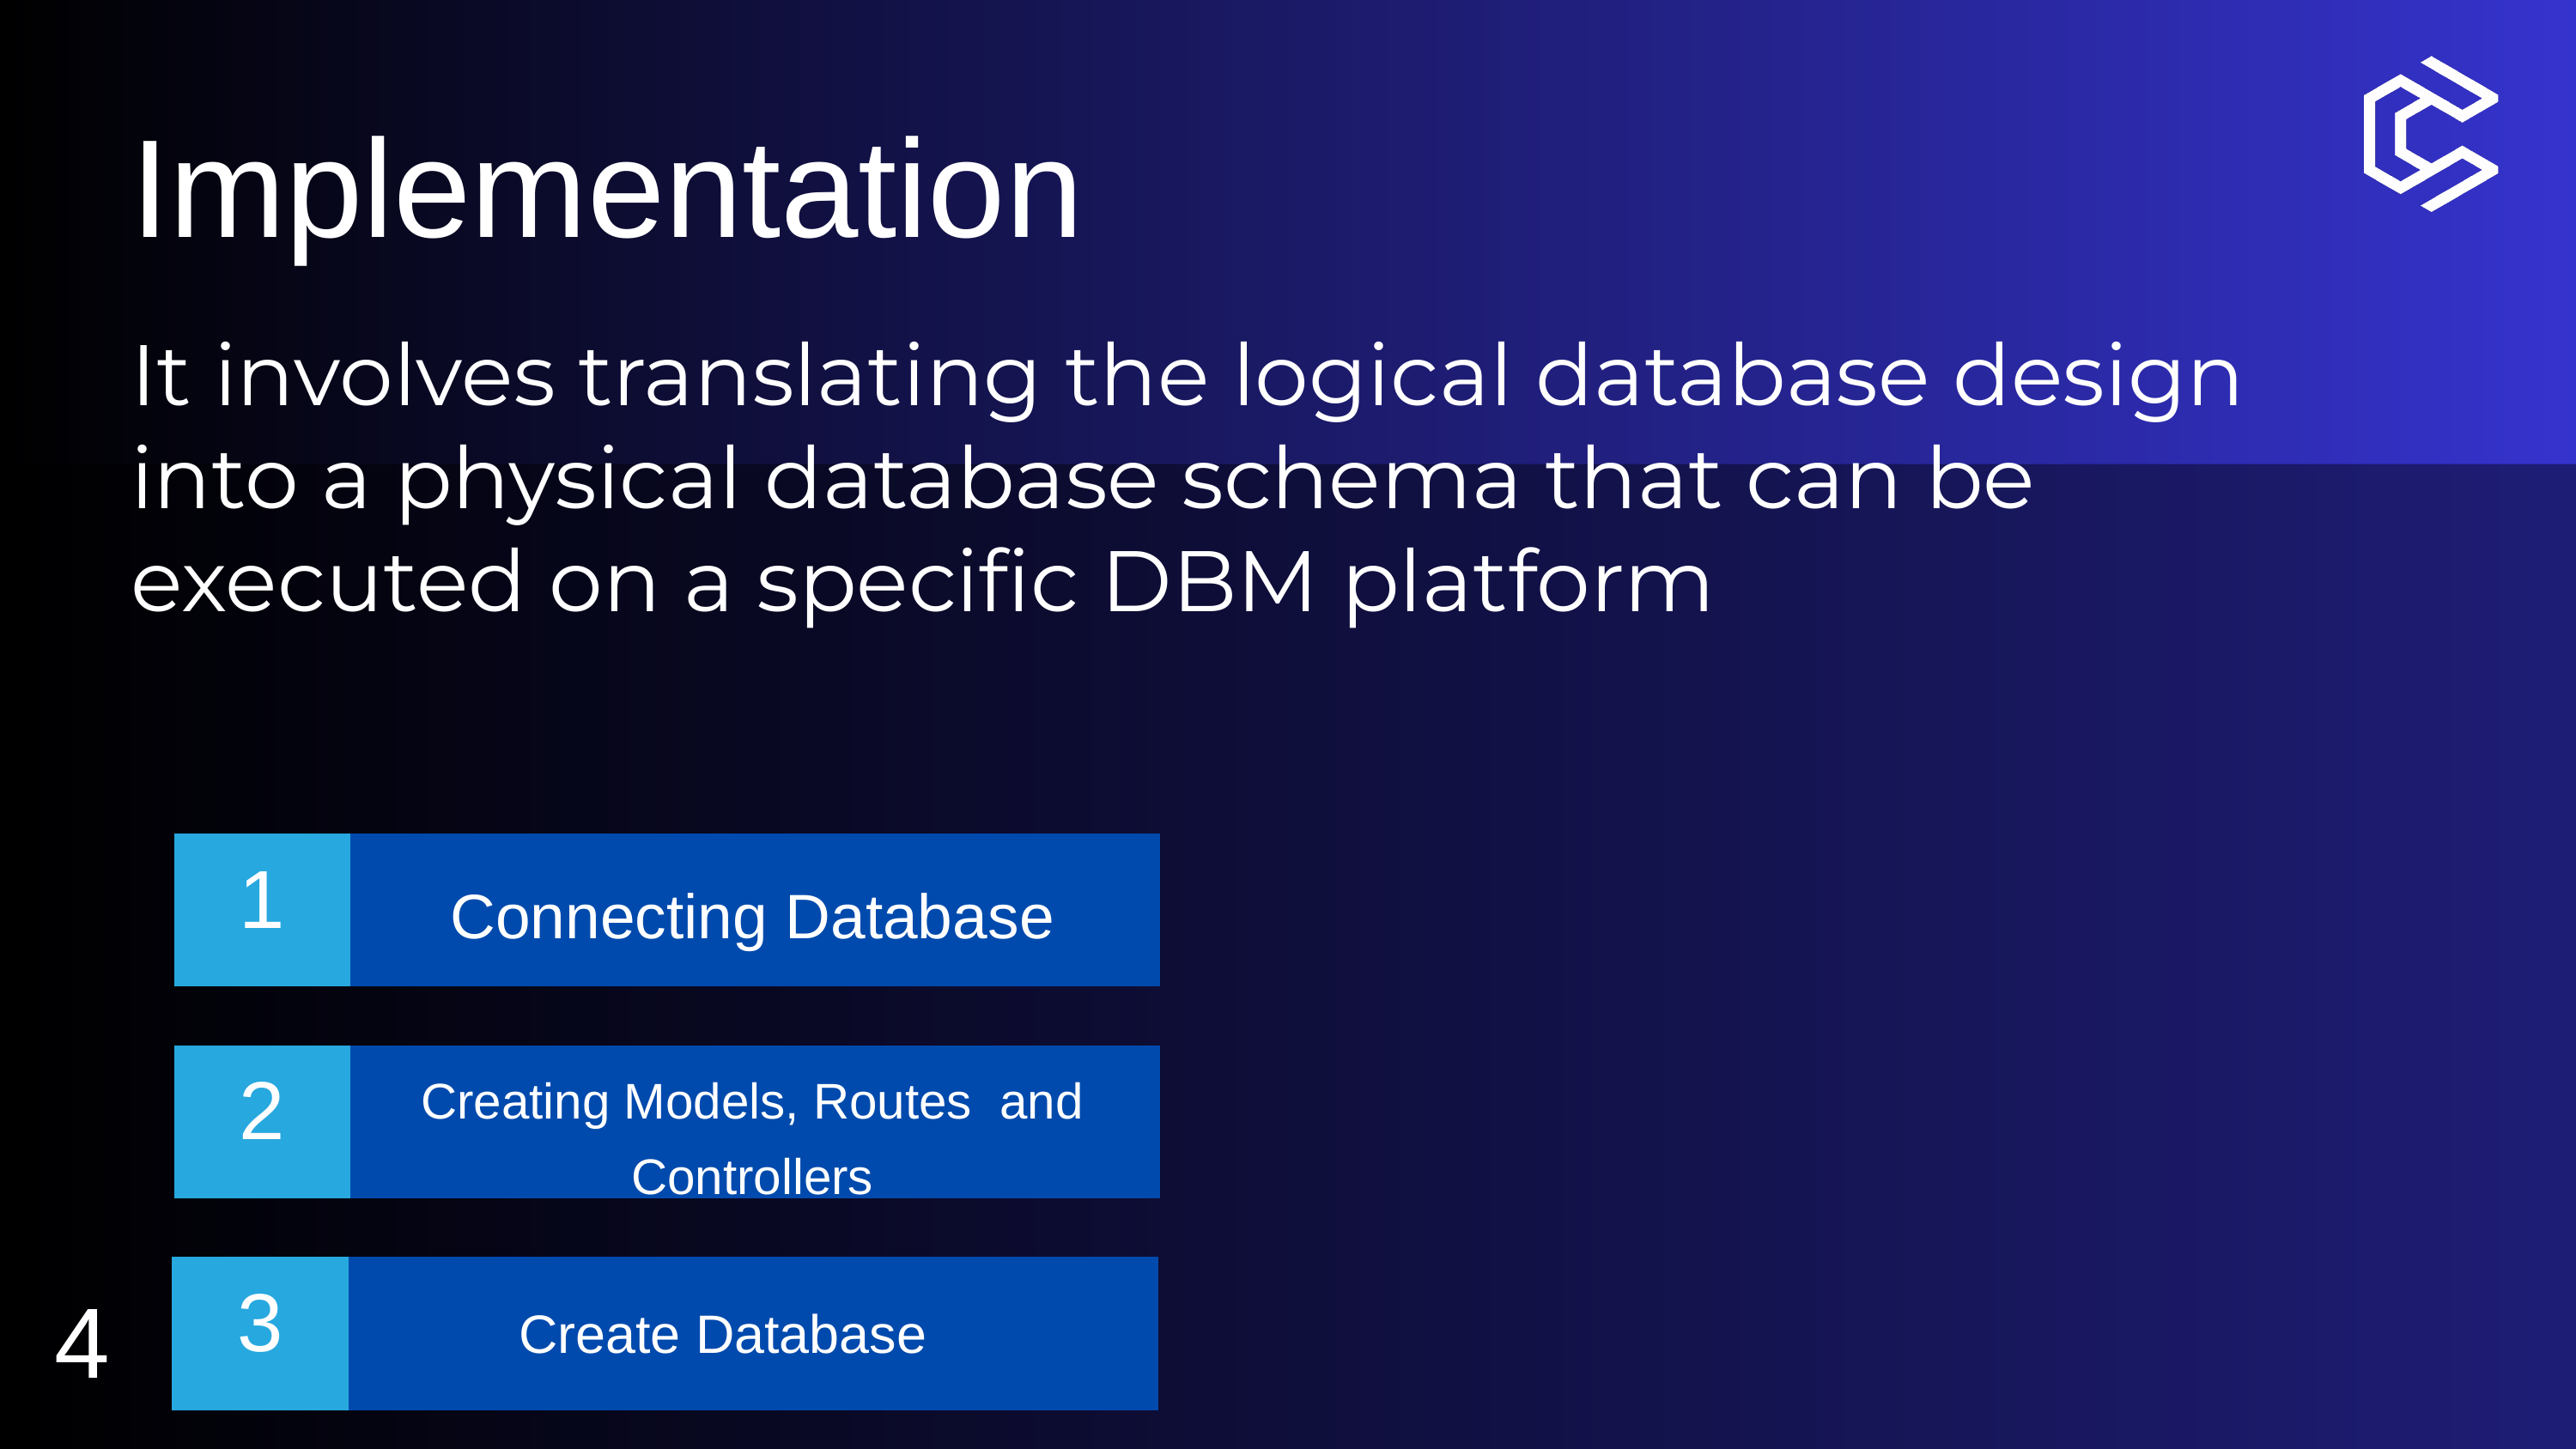

Implementation

It involves translating the logical database design into a physical database schema that can be executed on a specific DBM platform

1

Connecting Database

2

Creating Models, Routes  and Controllers

3

Create Database
4